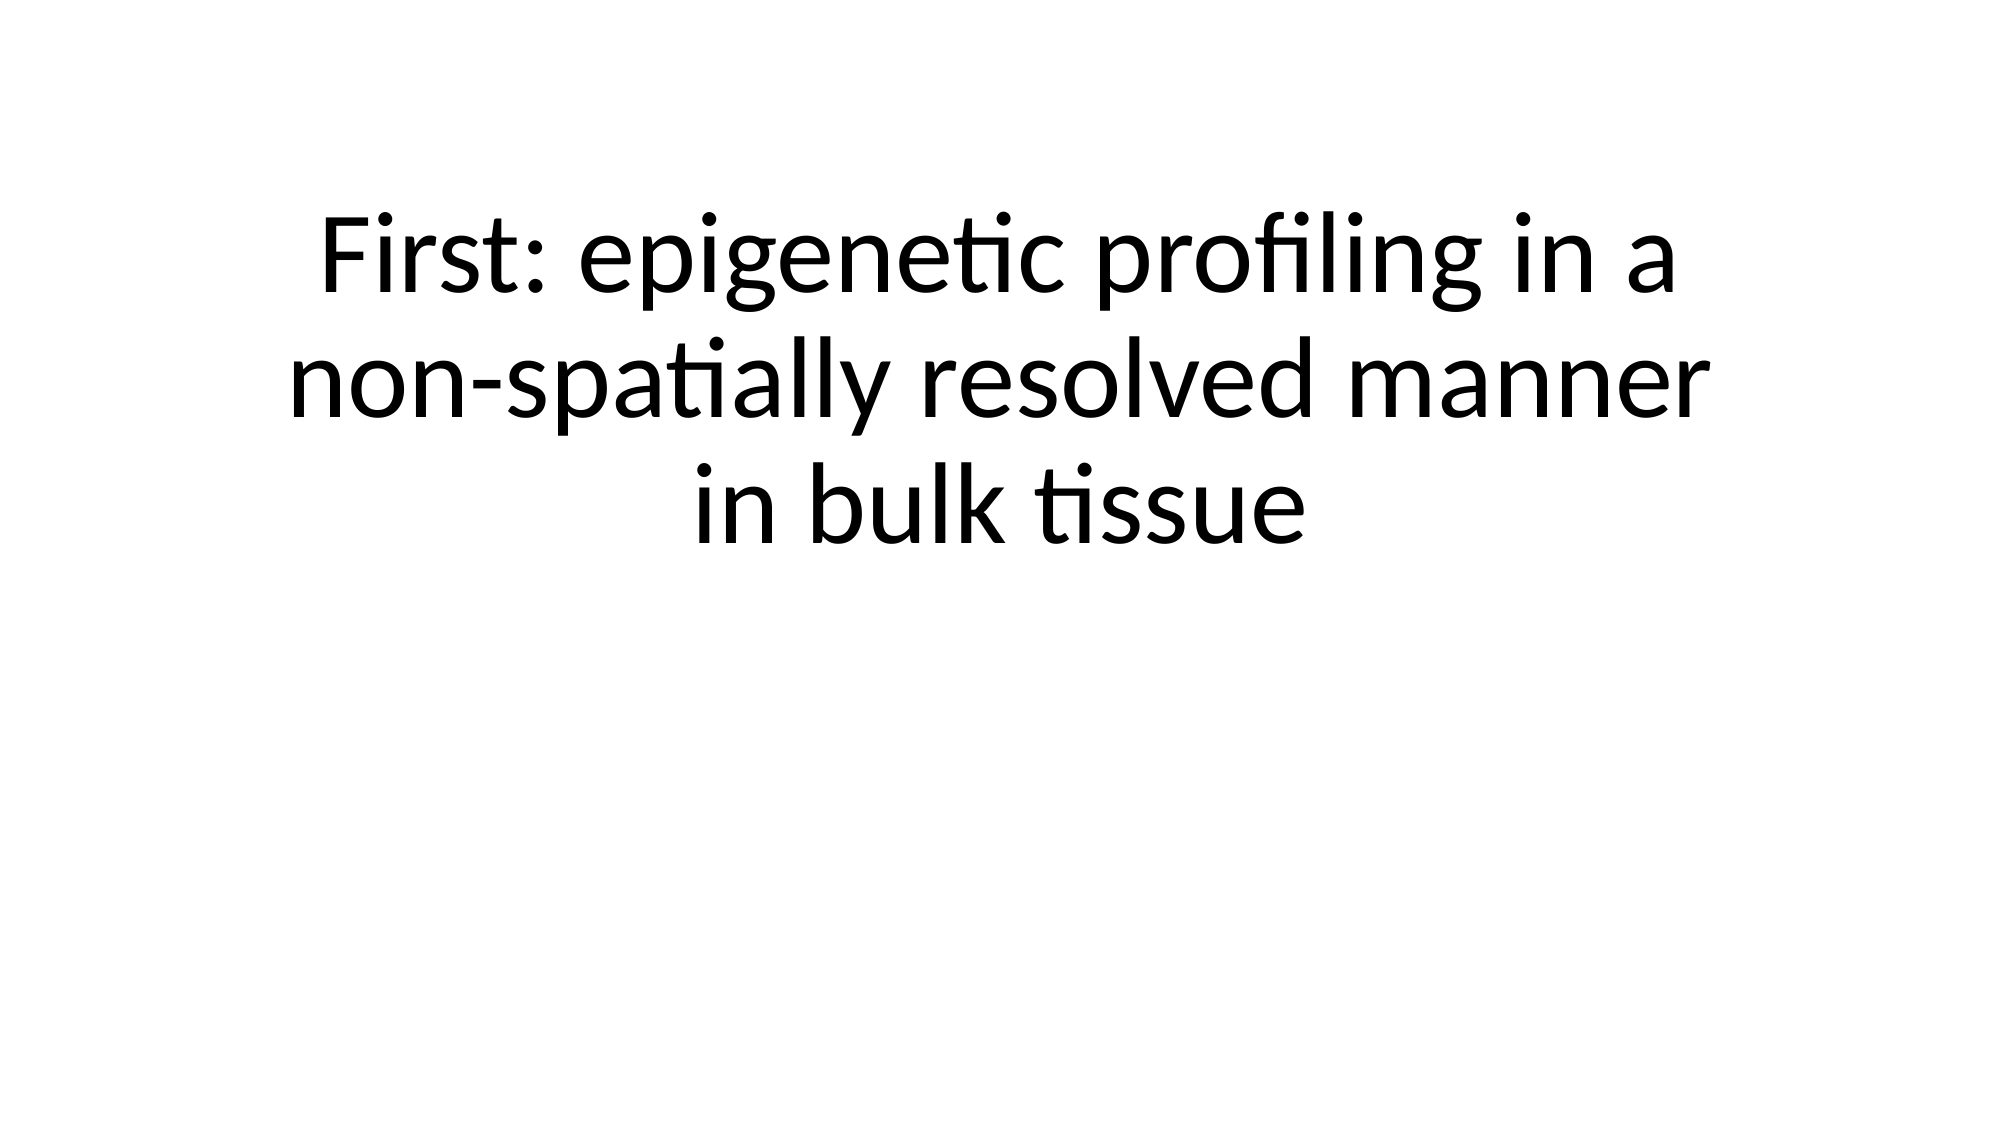

# First: epigenetic profiling in a non-spatially resolved manner in bulk tissue